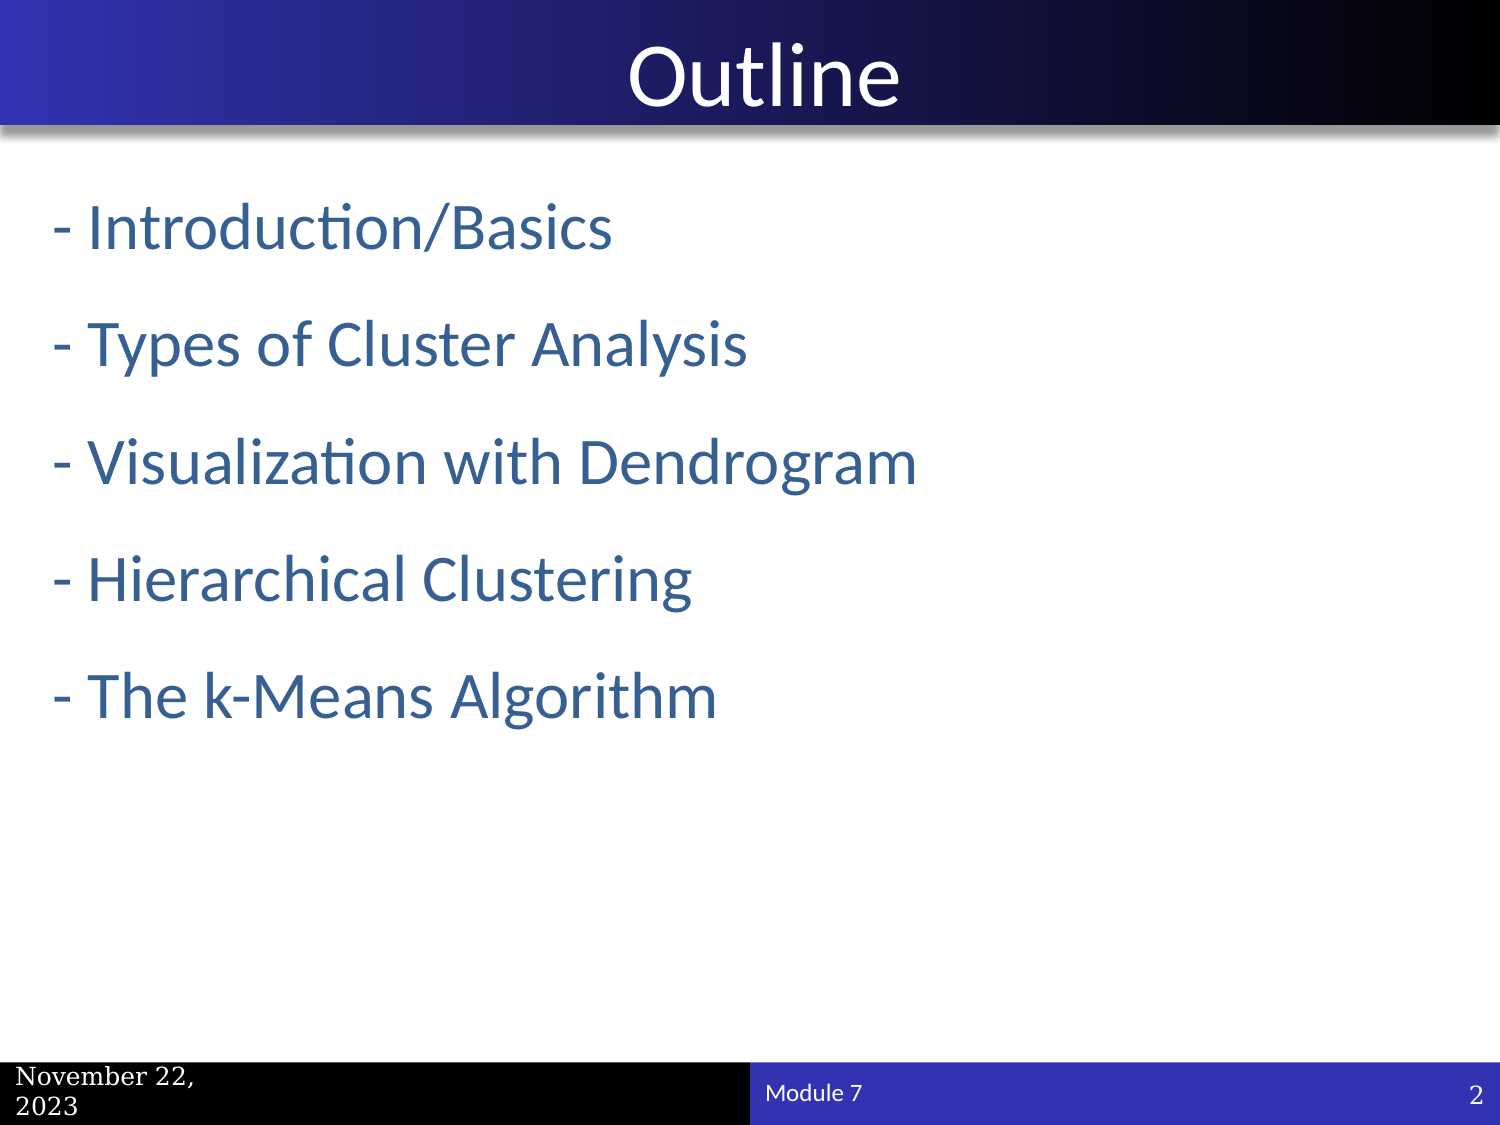

# Outline
- Introduction/Basics
- Types of Cluster Analysis
- Visualization with Dendrogram
- Hierarchical Clustering
- The k-Means Algorithm

November 22, 2023
2
Module 7